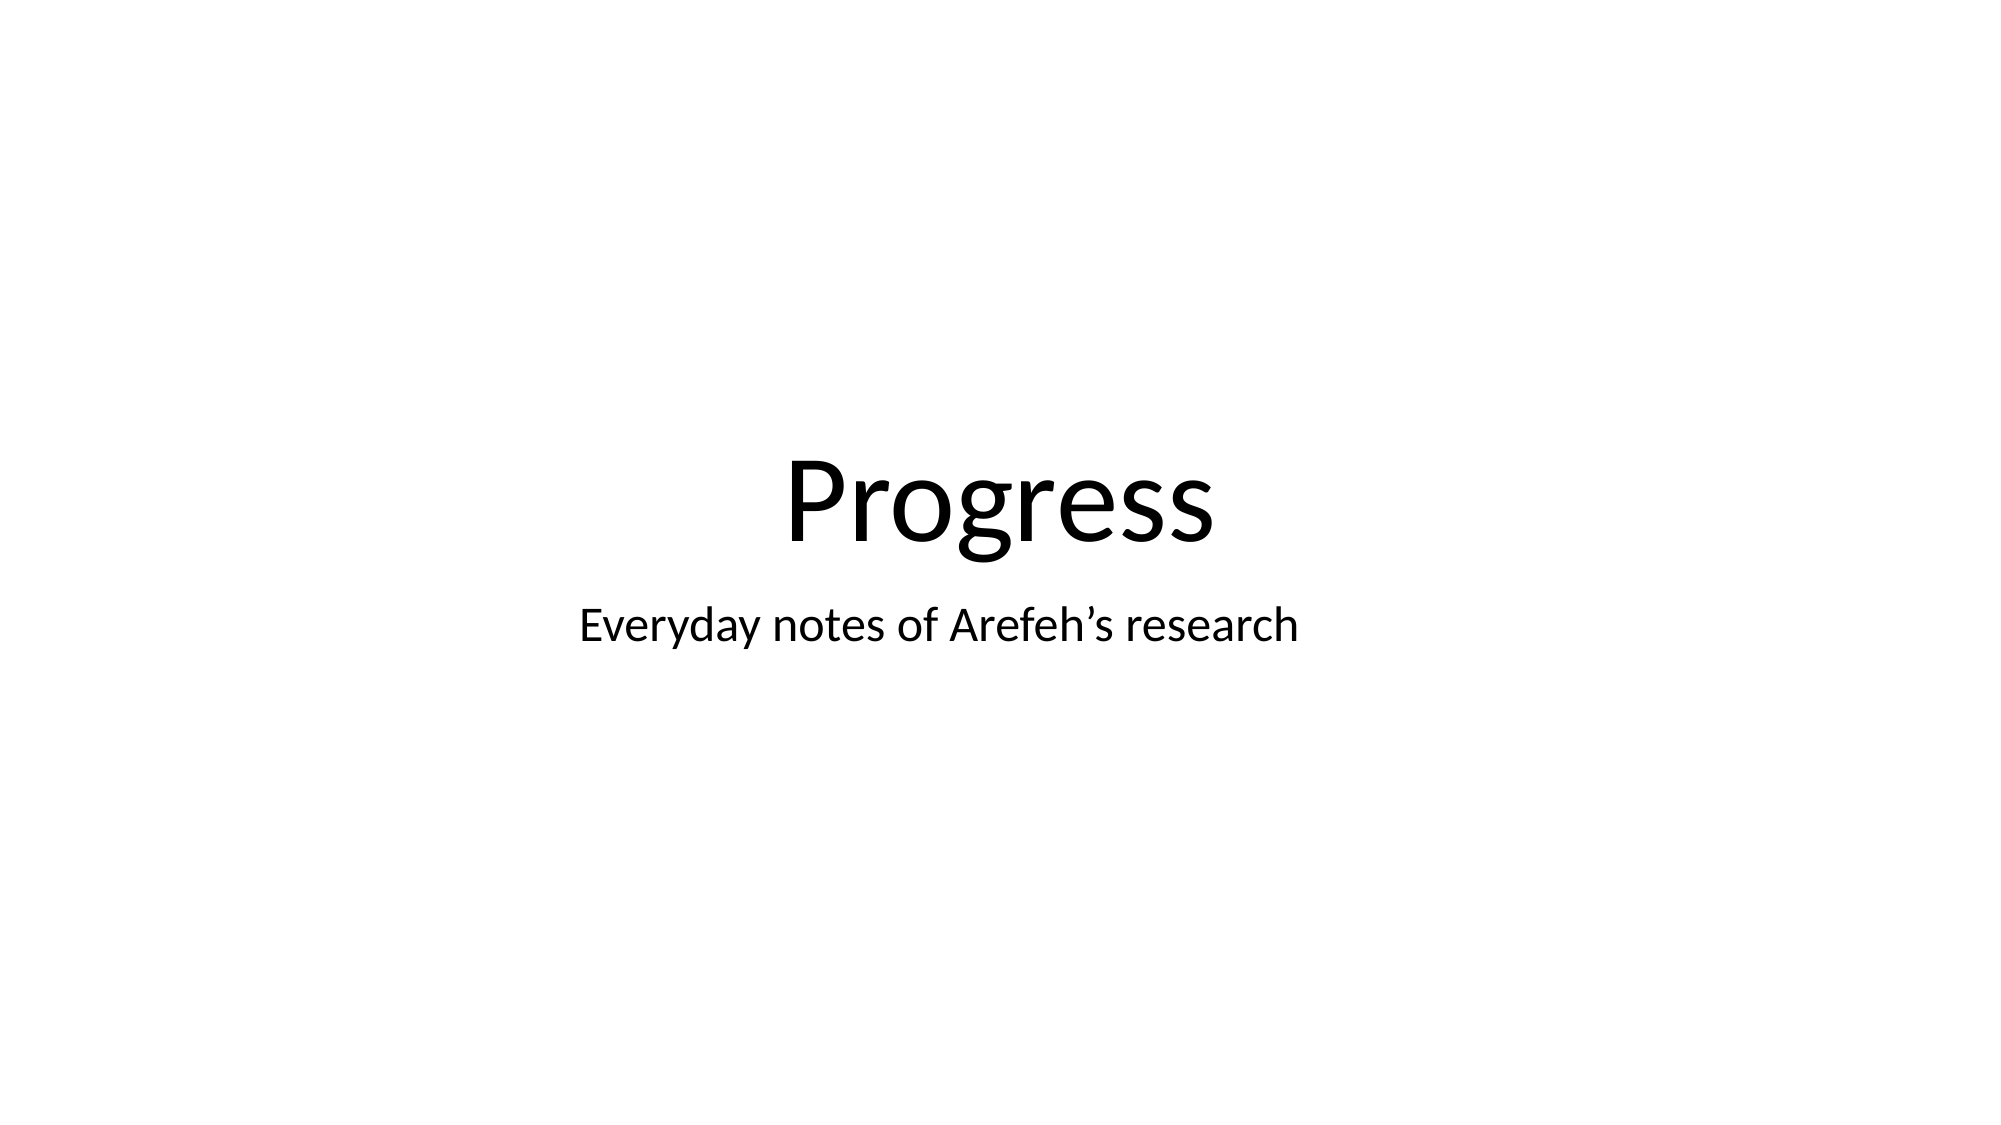

# Progress
Everyday notes of Arefeh’s research